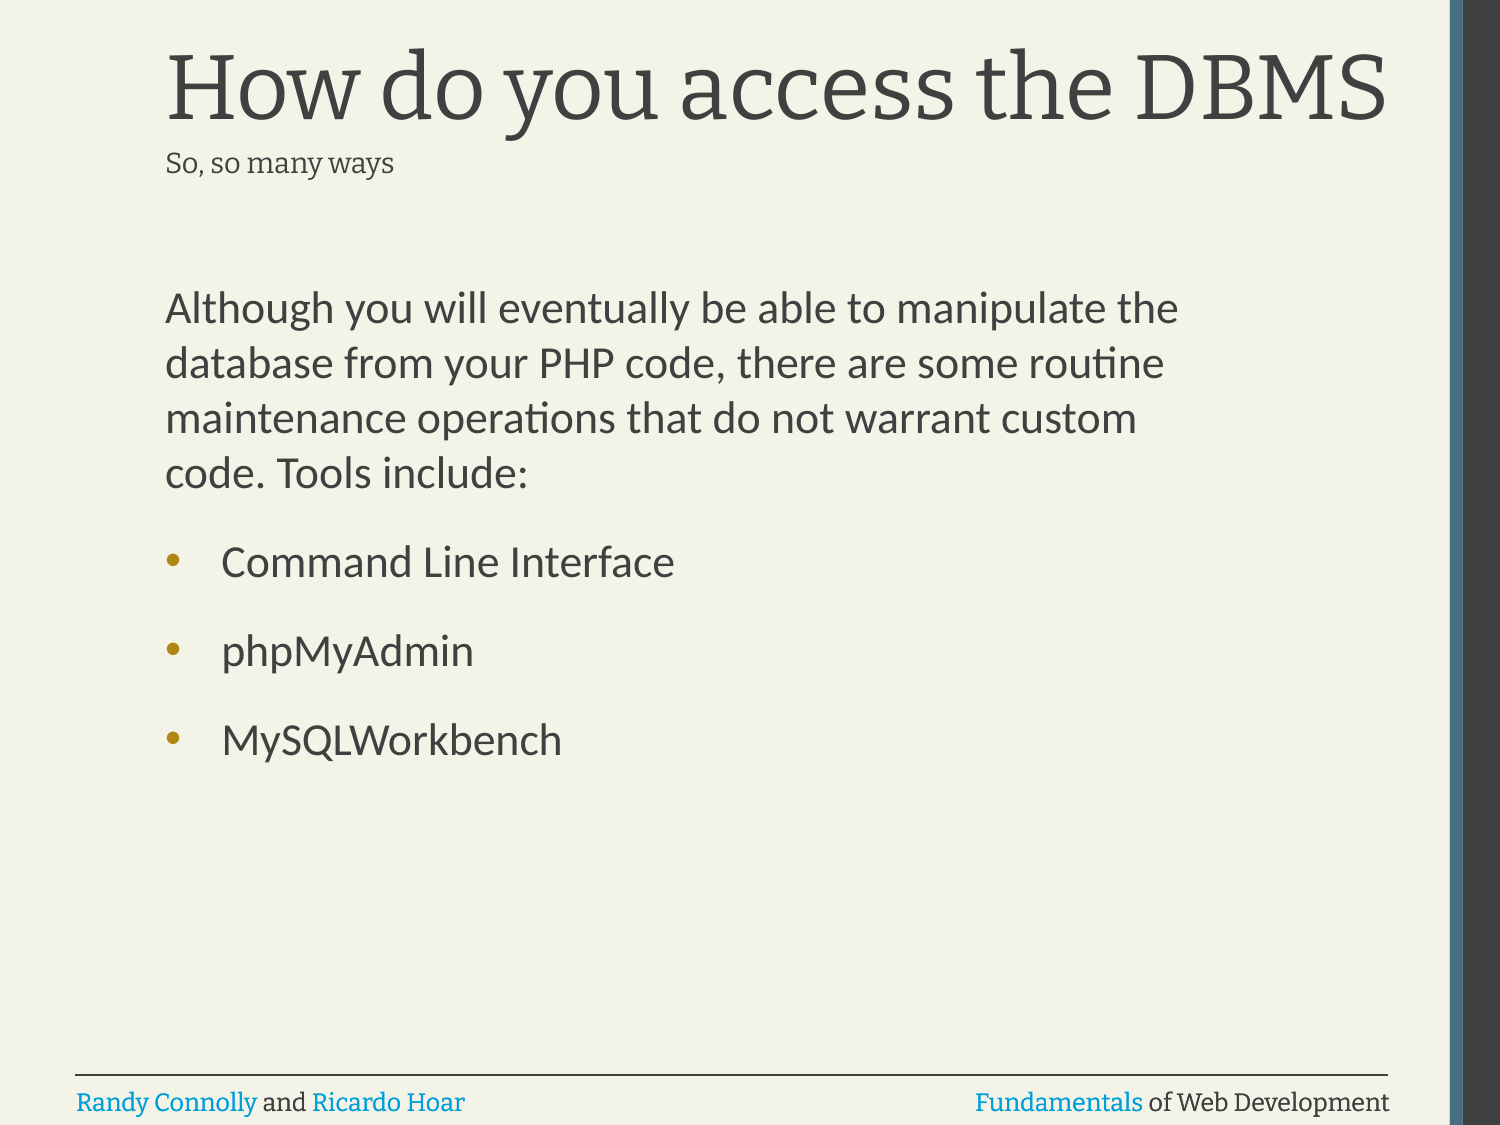

# How do you access the DBMS
So, so many ways
Although you will eventually be able to manipulate the database from your PHP code, there are some routine maintenance operations that do not warrant custom code. Tools include:
Command Line Interface
phpMyAdmin
MySQLWorkbench